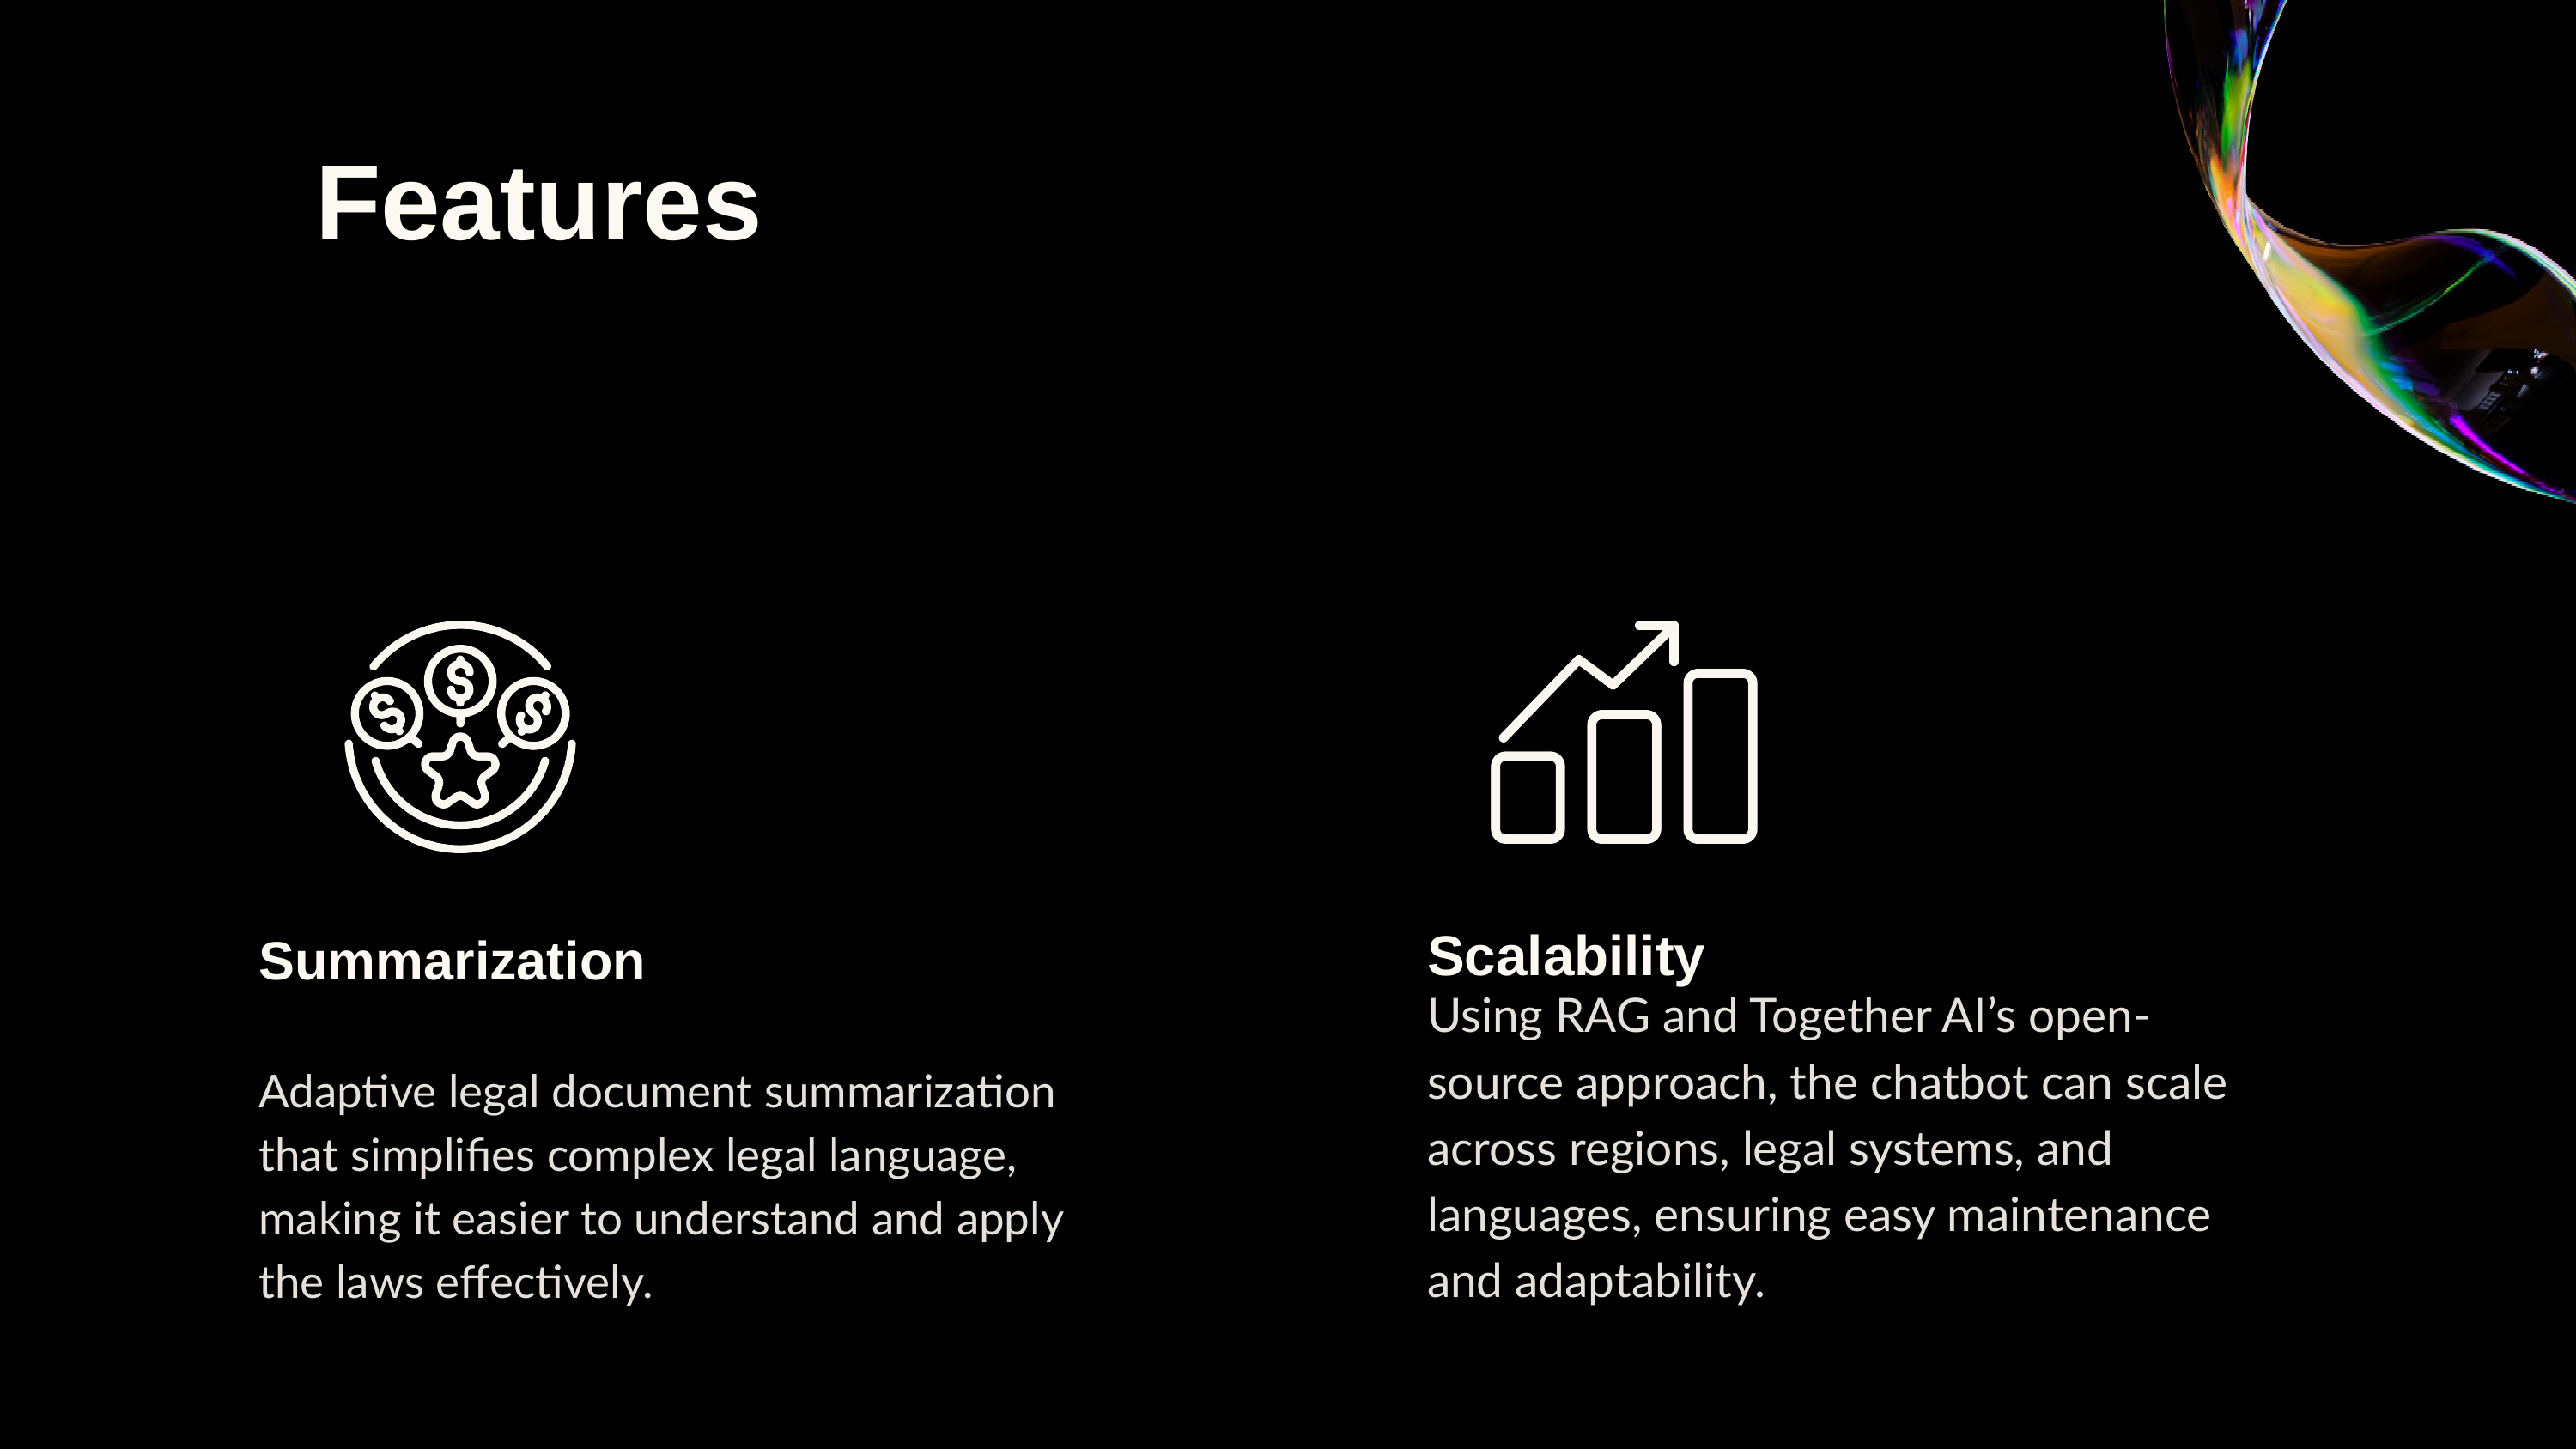

Features

Scalability
Summarization
Using RAG and Together AI’s open-source approach, the chatbot can scale across regions, legal systems, and languages, ensuring easy maintenance and adaptability.
Adaptive legal document summarization that simplifies complex legal language, making it easier to understand and apply the laws effectively.